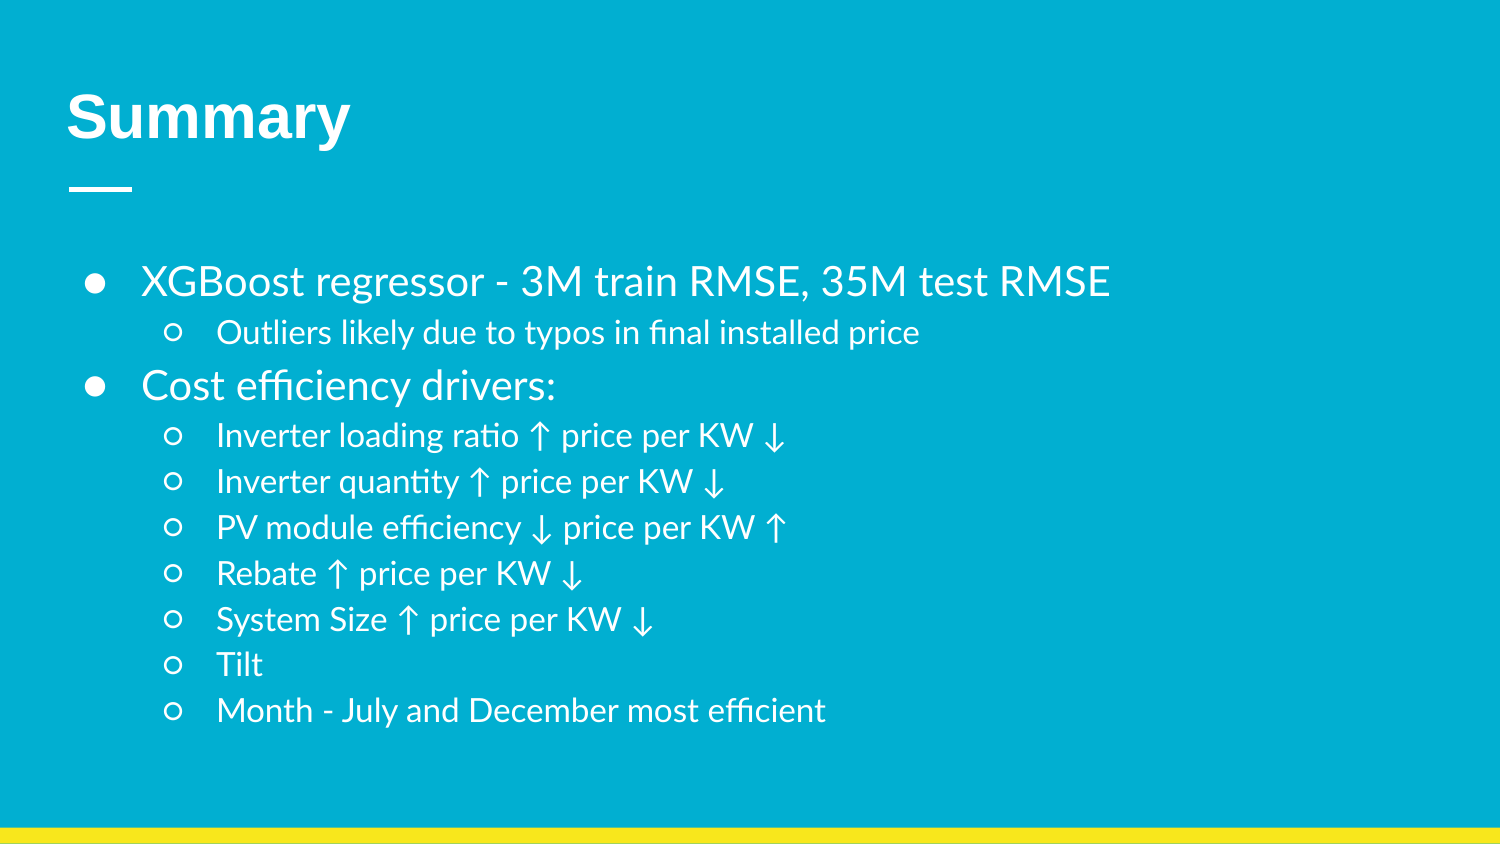

# Summary
XGBoost regressor - 3M train RMSE, 35M test RMSE
Outliers likely due to typos in final installed price
Cost efficiency drivers:
Inverter loading ratio ↑ price per KW ↓
Inverter quantity ↑ price per KW ↓
PV module efficiency ↓ price per KW ↑
Rebate ↑ price per KW ↓
System Size ↑ price per KW ↓
Tilt
Month - July and December most efficient